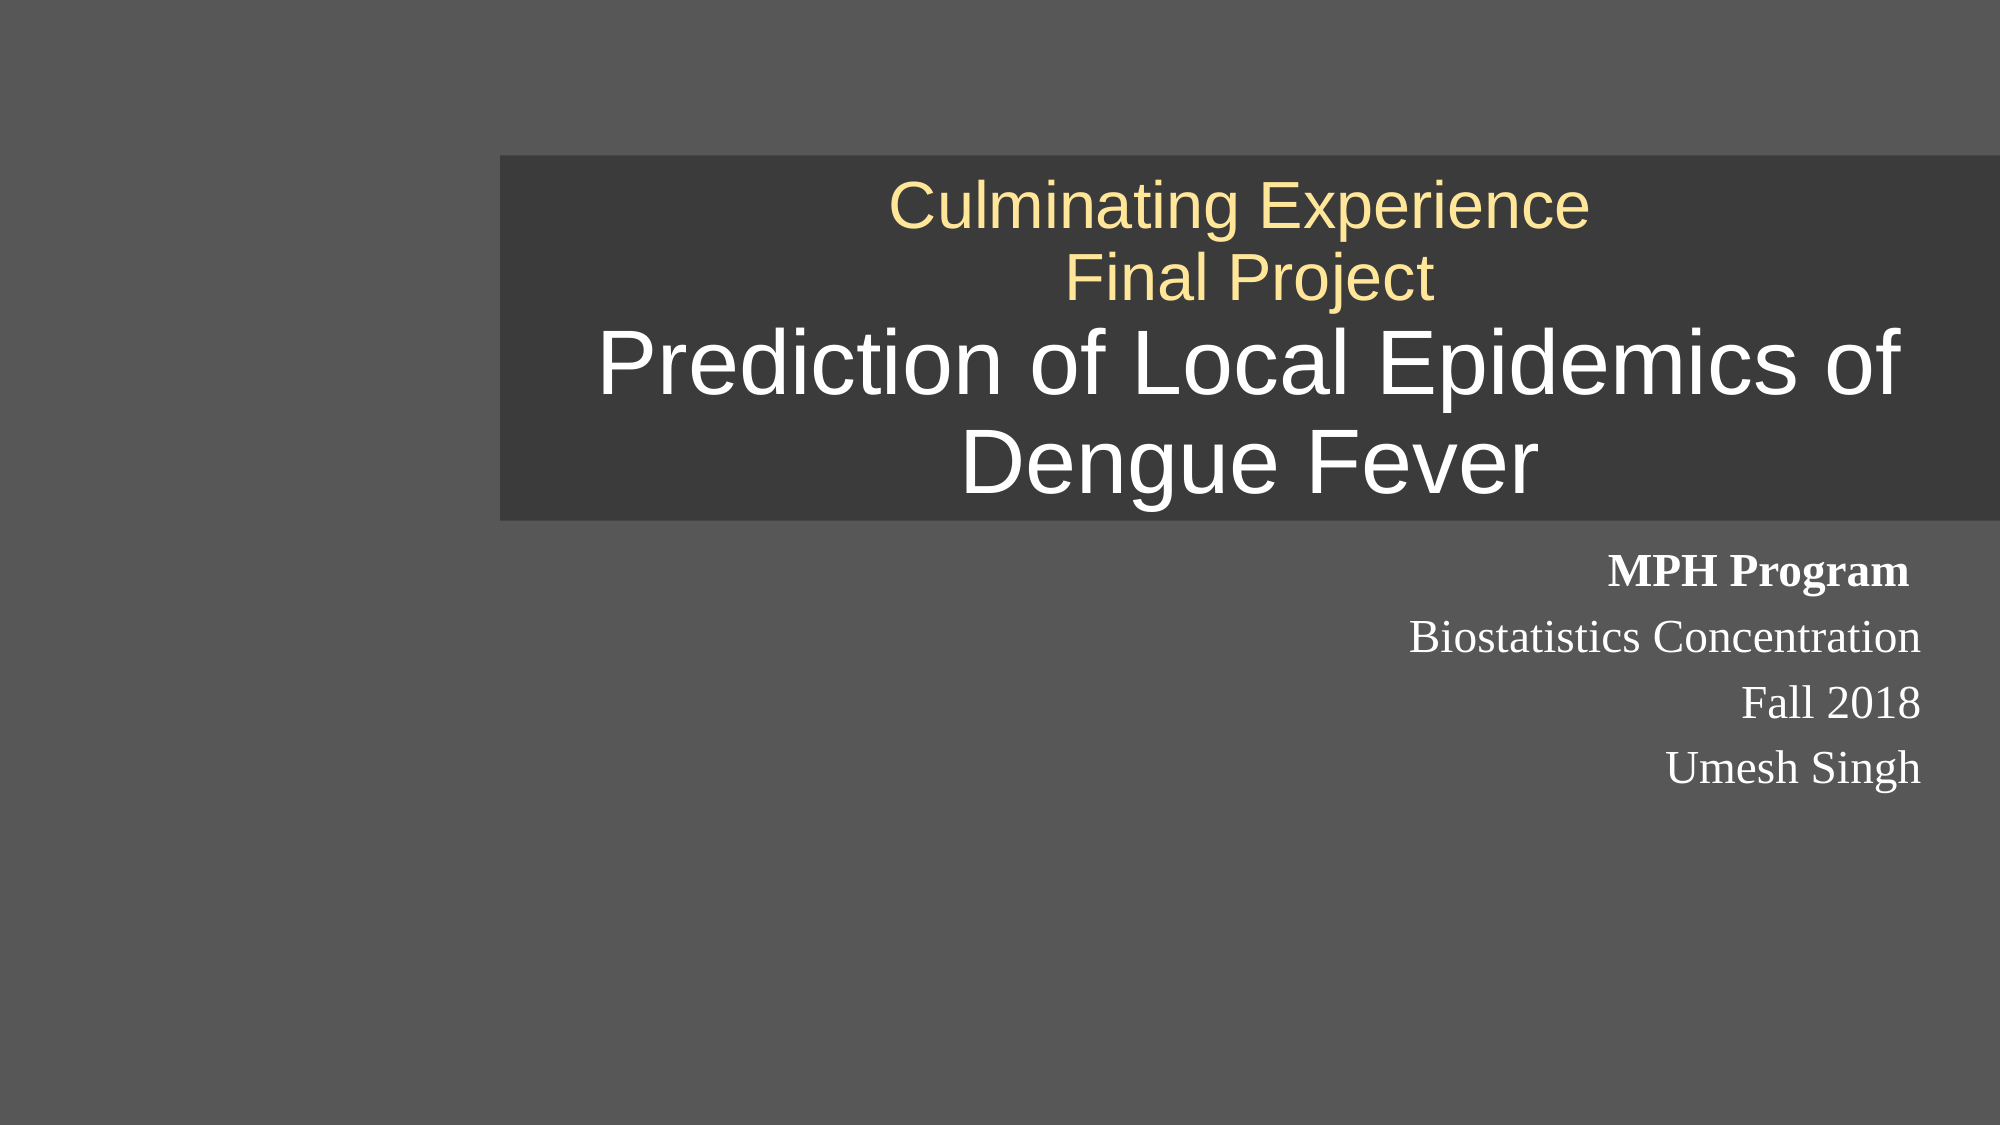

# Culminating Experience Final Project Prediction of Local Epidemics of Dengue Fever
MPH Program
Biostatistics Concentration
Fall 2018
Umesh Singh